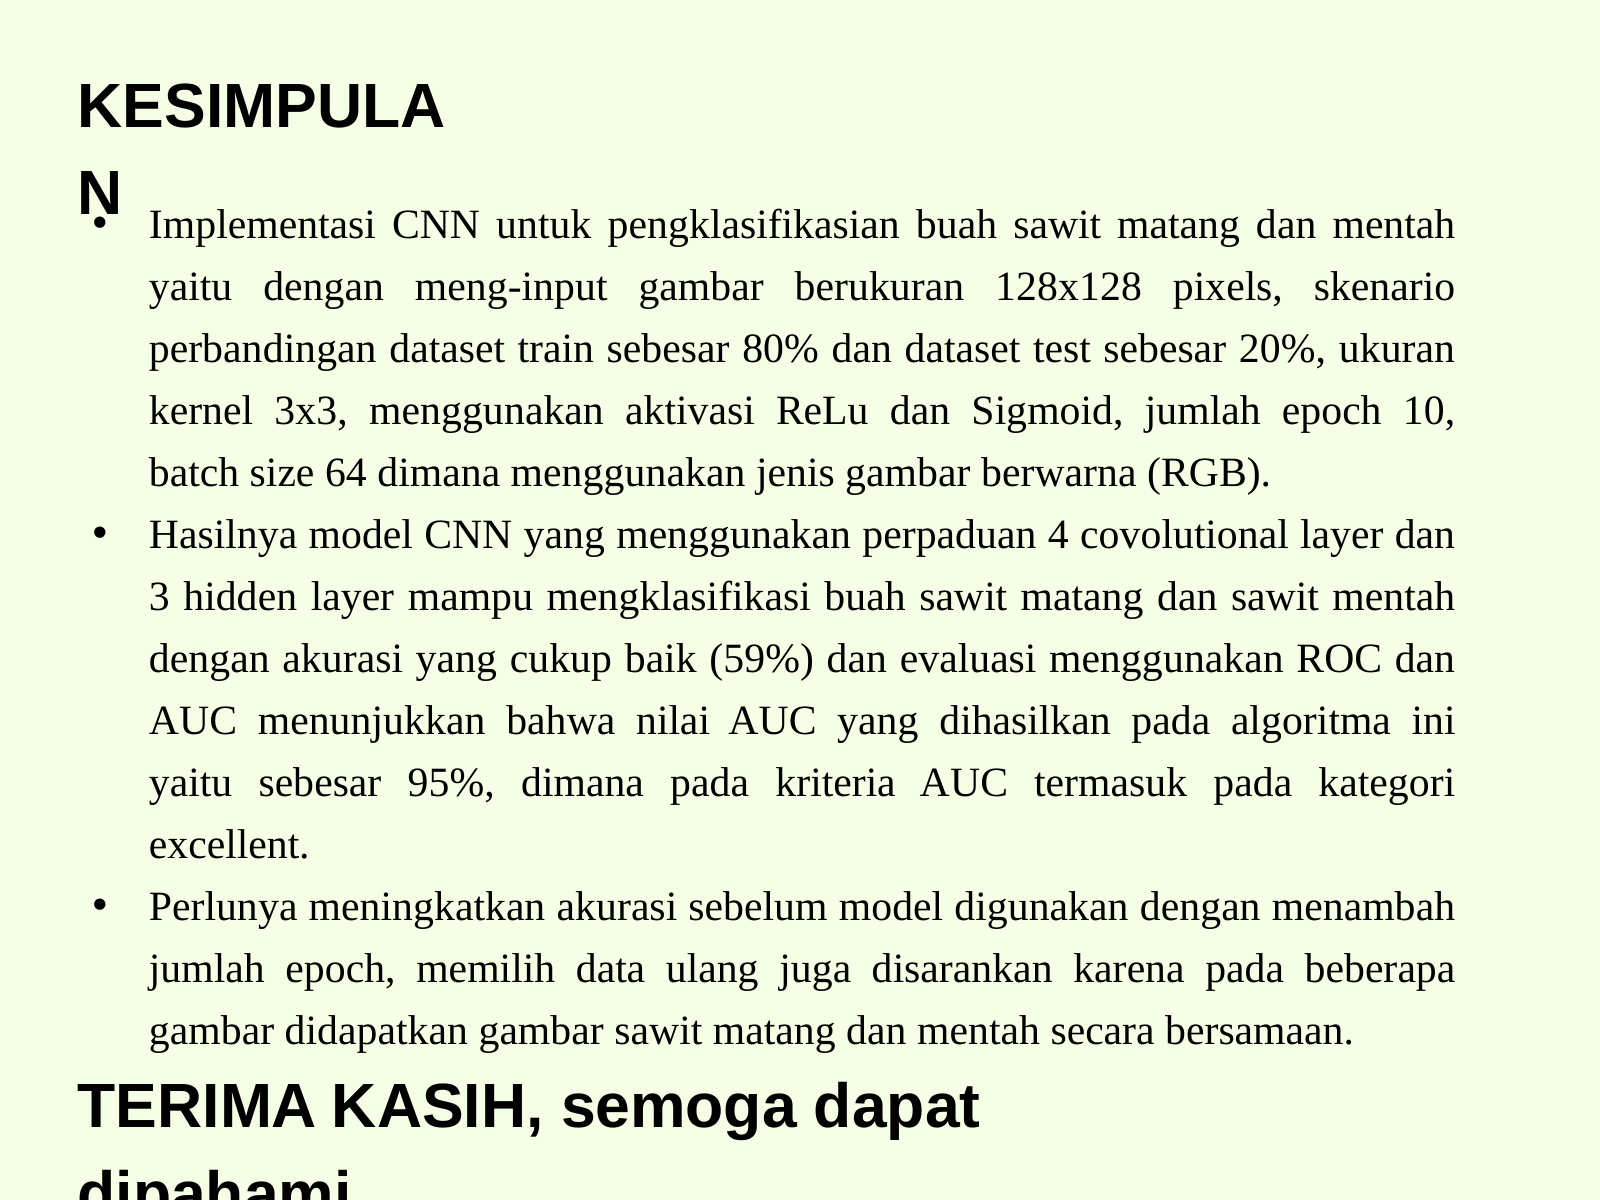

KESIMPULAN
Implementasi CNN untuk pengklasifikasian buah sawit matang dan mentah yaitu dengan meng-input gambar berukuran 128x128 pixels, skenario perbandingan dataset train sebesar 80% dan dataset test sebesar 20%, ukuran kernel 3x3, menggunakan aktivasi ReLu dan Sigmoid, jumlah epoch 10, batch size 64 dimana menggunakan jenis gambar berwarna (RGB).
Hasilnya model CNN yang menggunakan perpaduan 4 covolutional layer dan 3 hidden layer mampu mengklasifikasi buah sawit matang dan sawit mentah dengan akurasi yang cukup baik (59%) dan evaluasi menggunakan ROC dan AUC menunjukkan bahwa nilai AUC yang dihasilkan pada algoritma ini yaitu sebesar 95%, dimana pada kriteria AUC termasuk pada kategori excellent.
Perlunya meningkatkan akurasi sebelum model digunakan dengan menambah jumlah epoch, memilih data ulang juga disarankan karena pada beberapa gambar didapatkan gambar sawit matang dan mentah secara bersamaan.

TERIMA KASIH, semoga dapat dipahami